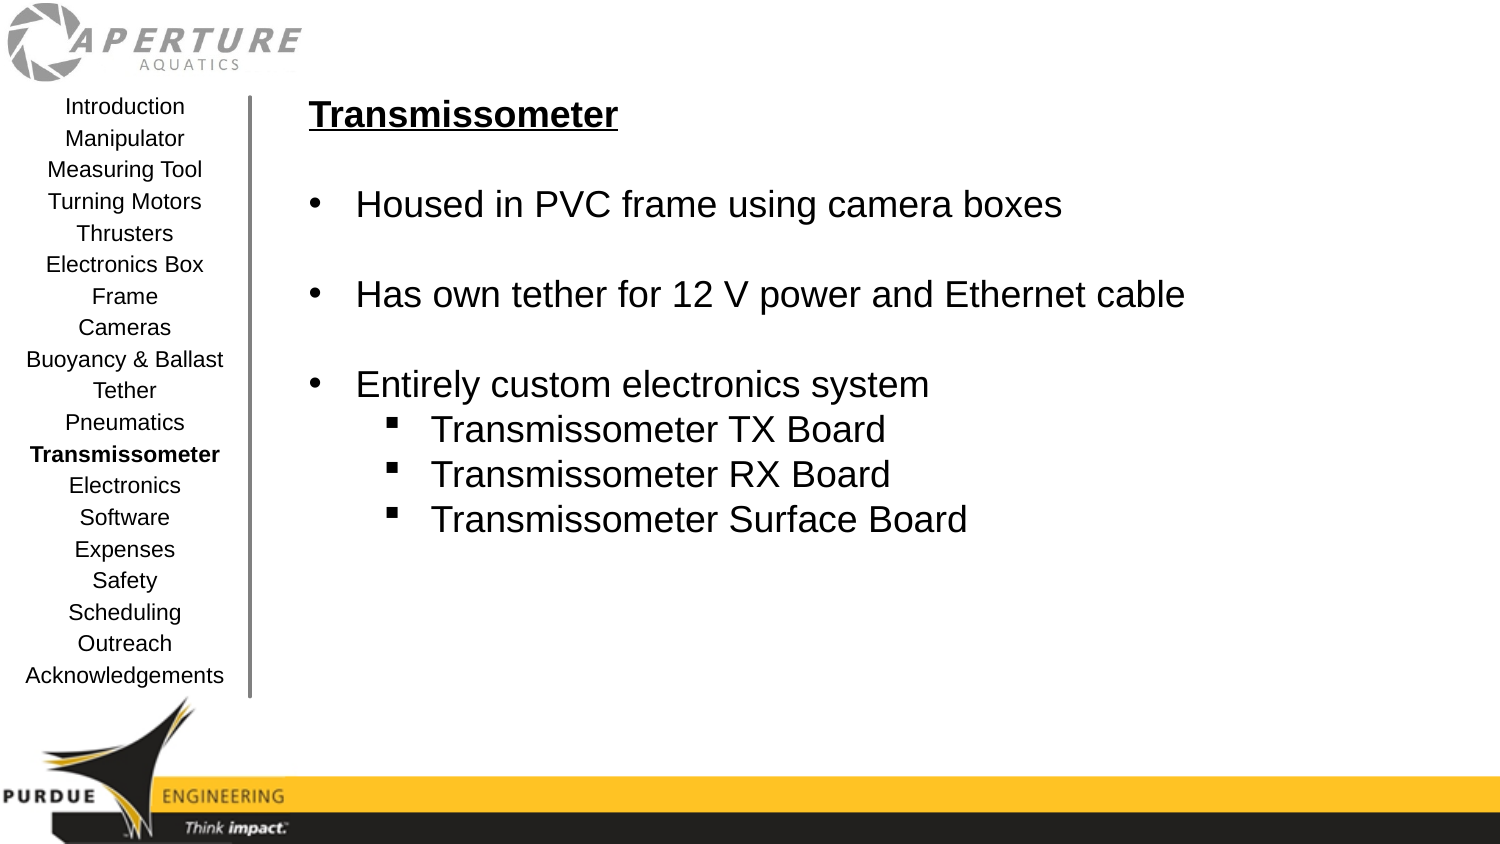

Transmissometer

Housed in PVC frame using camera boxes

Has own tether for 12 V power and Ethernet cable

Entirely custom electronics system
Transmissometer TX Board
Transmissometer RX Board
Transmissometer Surface Board
Introduction
Manipulator
Measuring Tool
Turning Motors
Thrusters
Electronics Box
Frame
Cameras
Buoyancy & Ballast
Tether
Pneumatics
Transmissometer
Electronics
Software
Expenses
Safety
Scheduling
Outreach
Acknowledgements